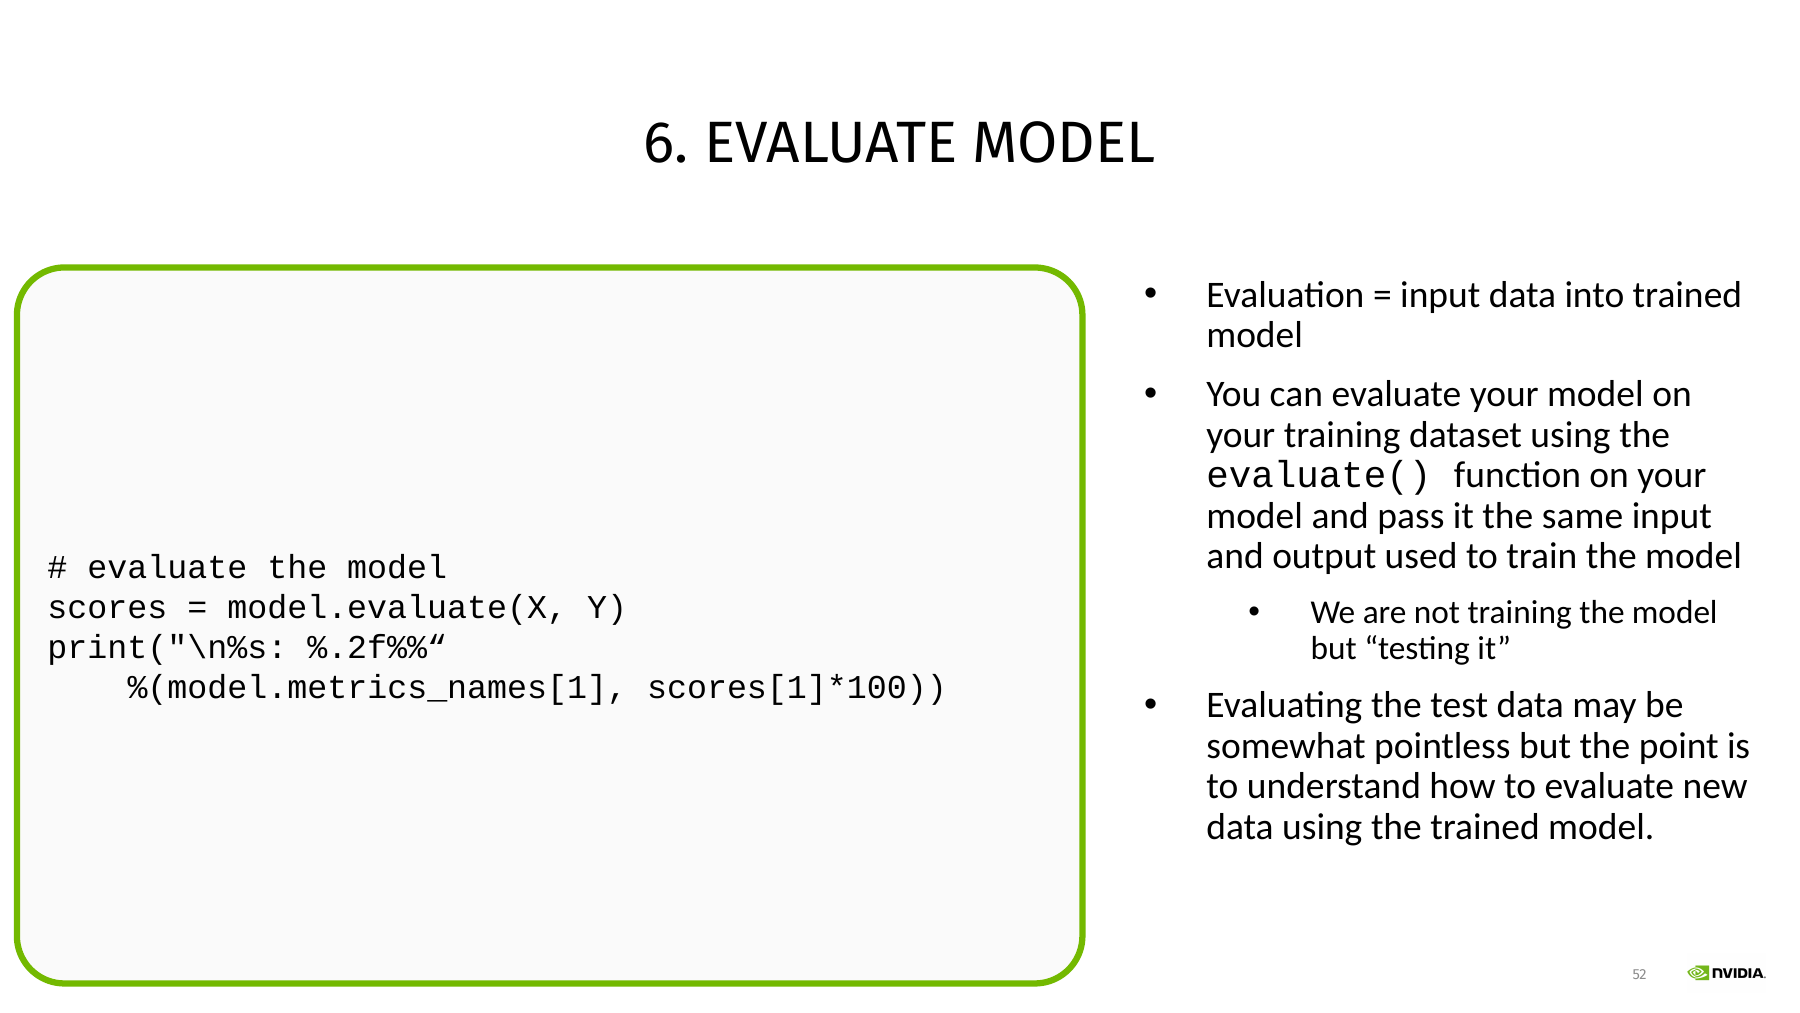

# 6. Evaluate Model
# evaluate the model
scores = model.evaluate(X, Y)
print("\n%s: %.2f%%“
    %(model.metrics_names[1], scores[1]*100))
Evaluation = input data into trained model
You can evaluate your model on your training dataset using the evaluate() function on your model and pass it the same input and output used to train the model
We are not training the model but “testing it”
Evaluating the test data may be somewhat pointless but the point is to understand how to evaluate new data using the trained model.